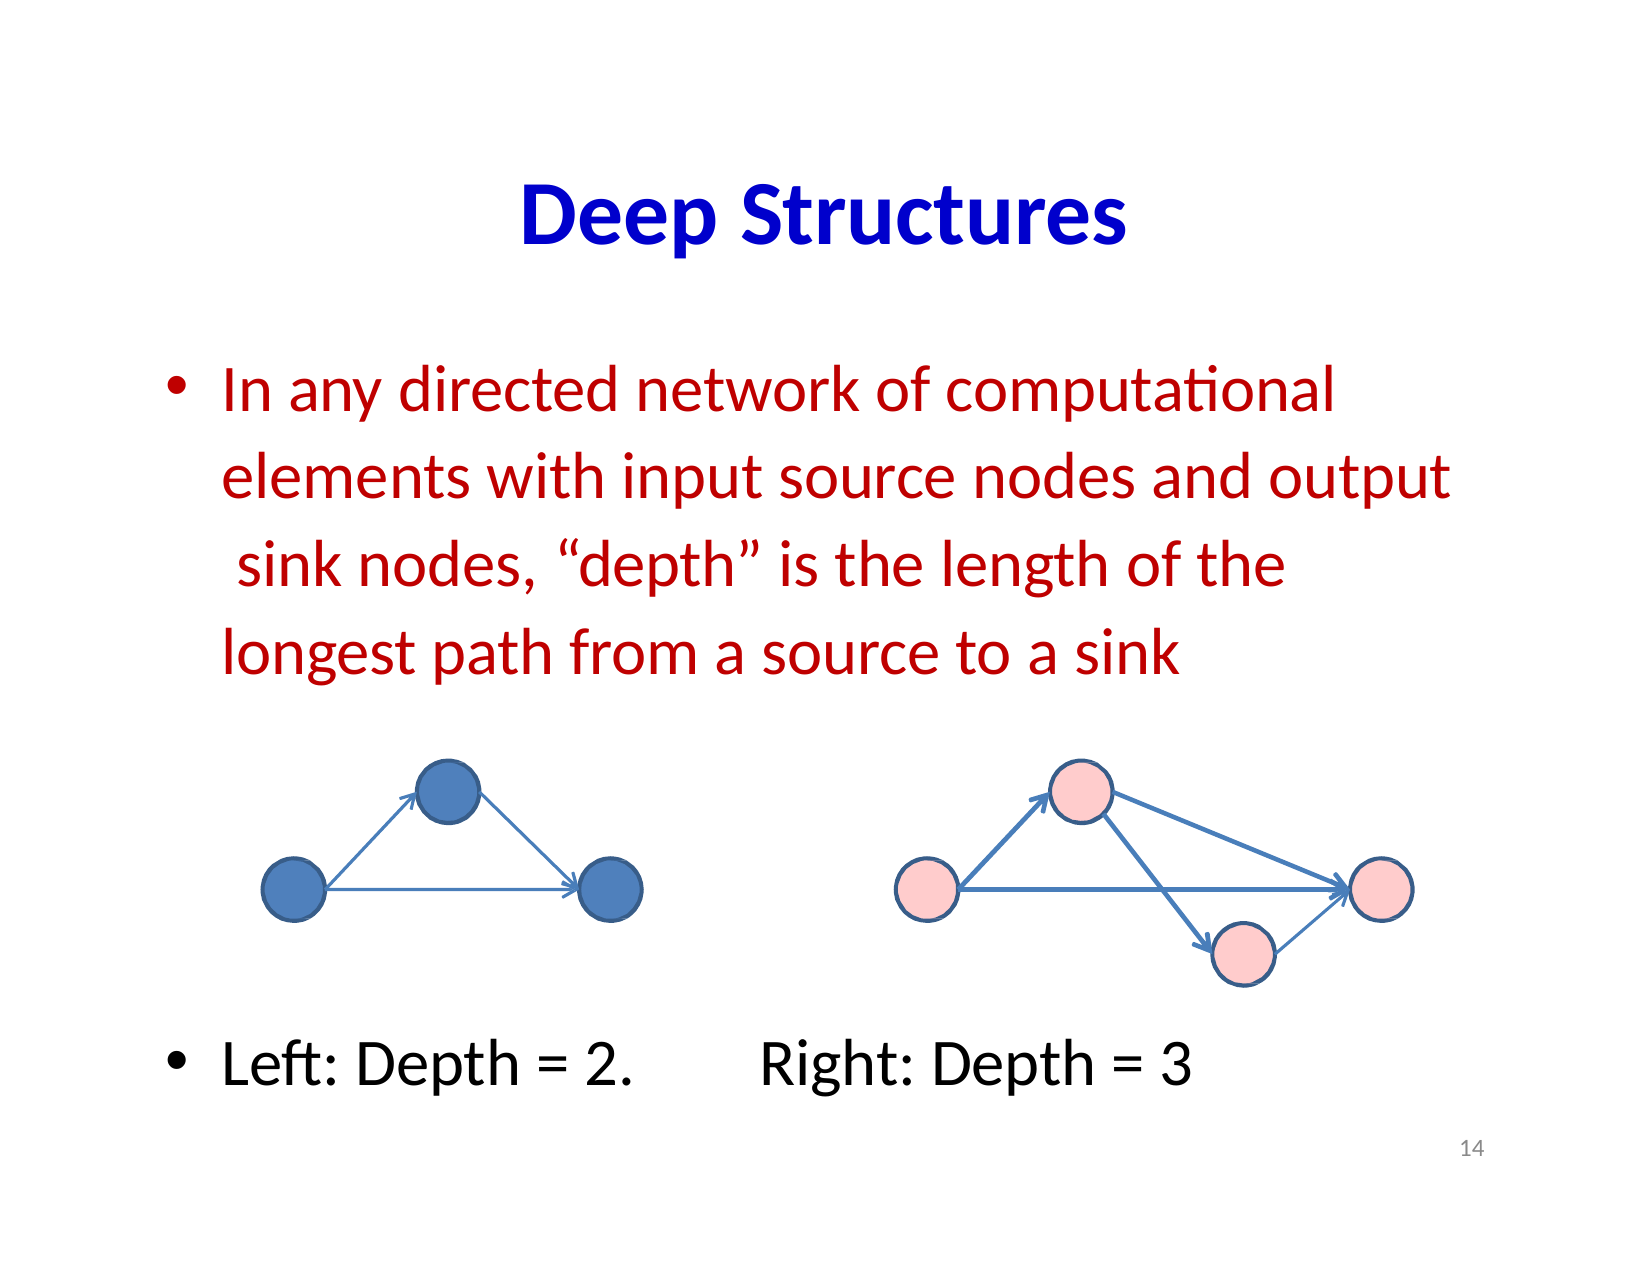

# Deep Structures
In any directed network of computational  elements with input source nodes and output  sink nodes, “depth” is the length of the  longest path from a source to a sink

Left: Depth = 2.
Right: Depth = 3
14